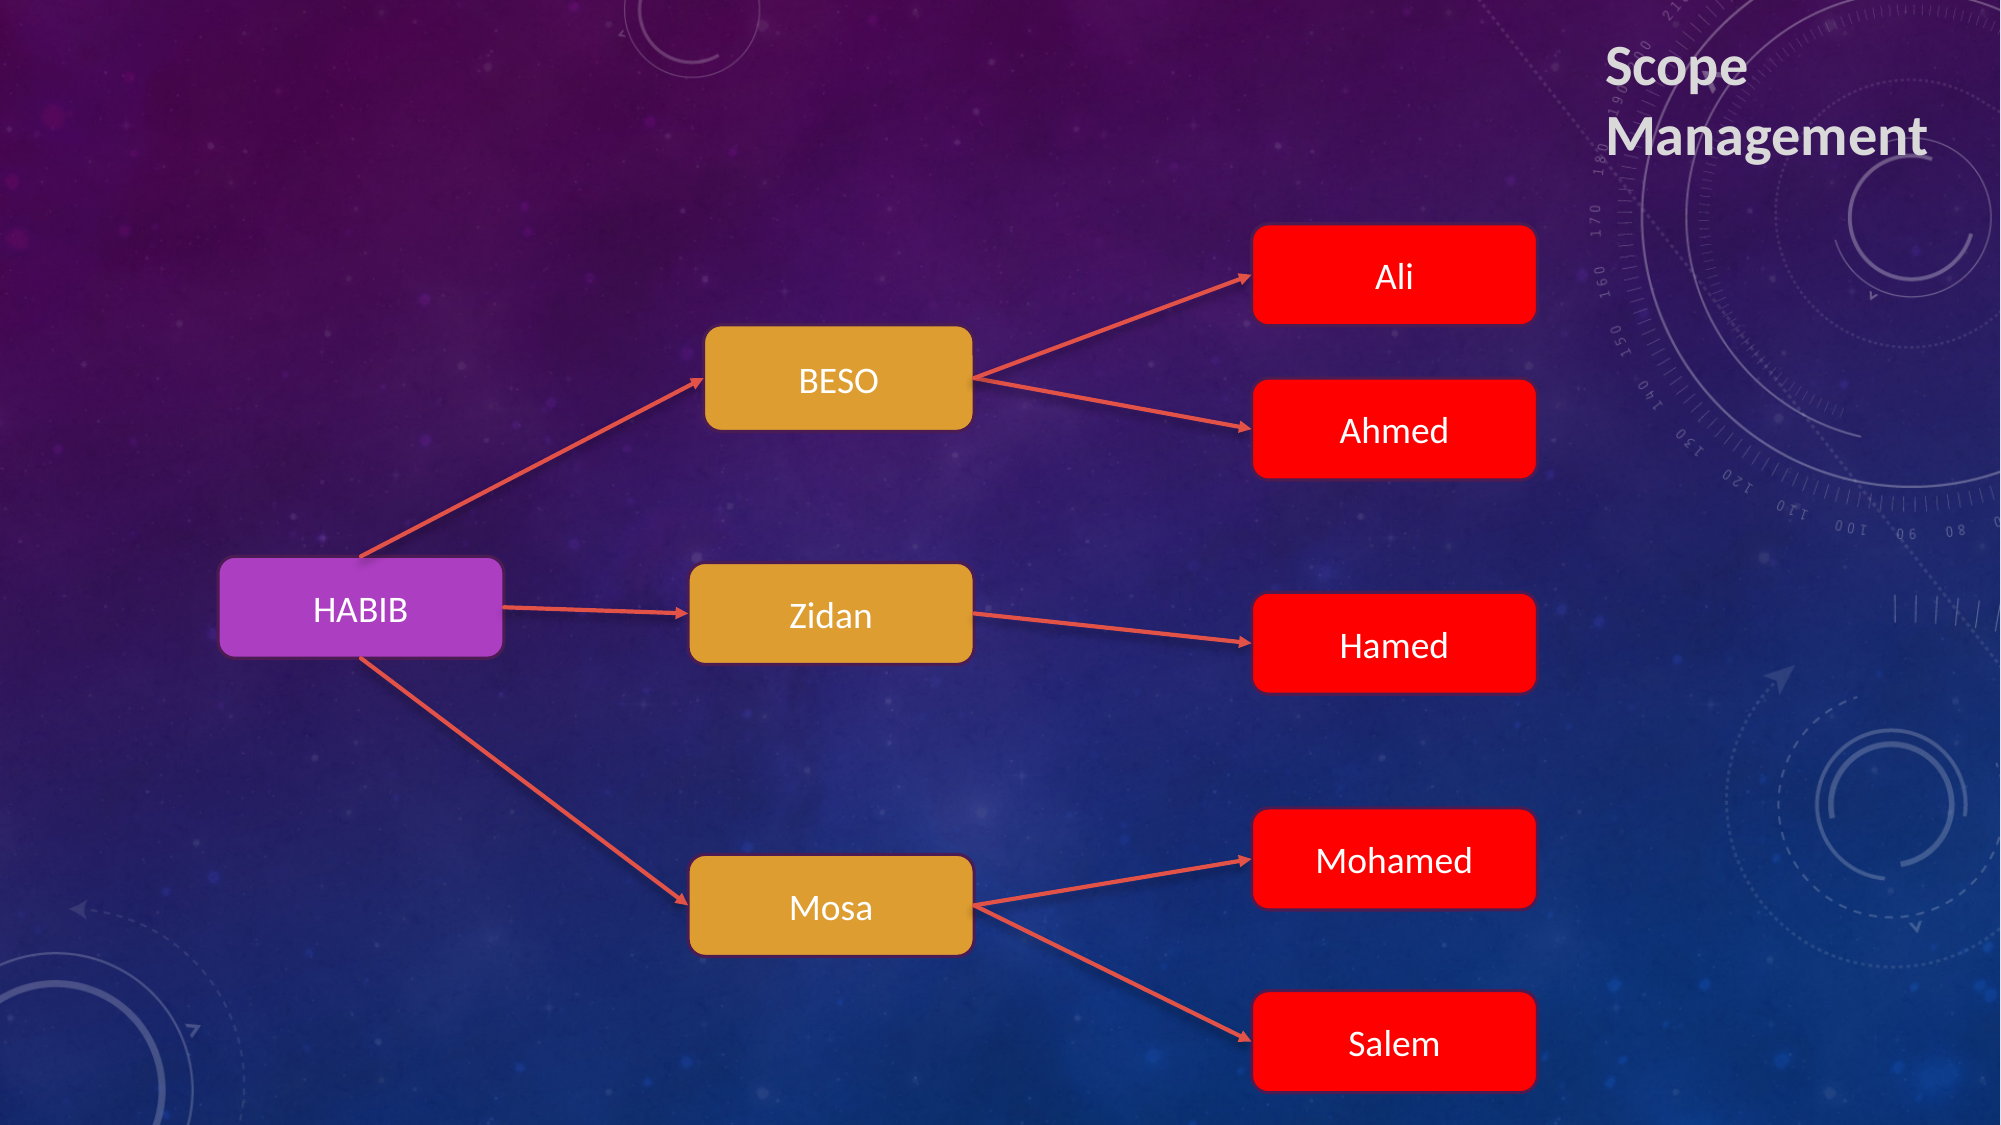

Scope
Management
Ali
BESO
Ahmed
HABIB
Zidan
Hamed
Mohamed
Mosa
Salem